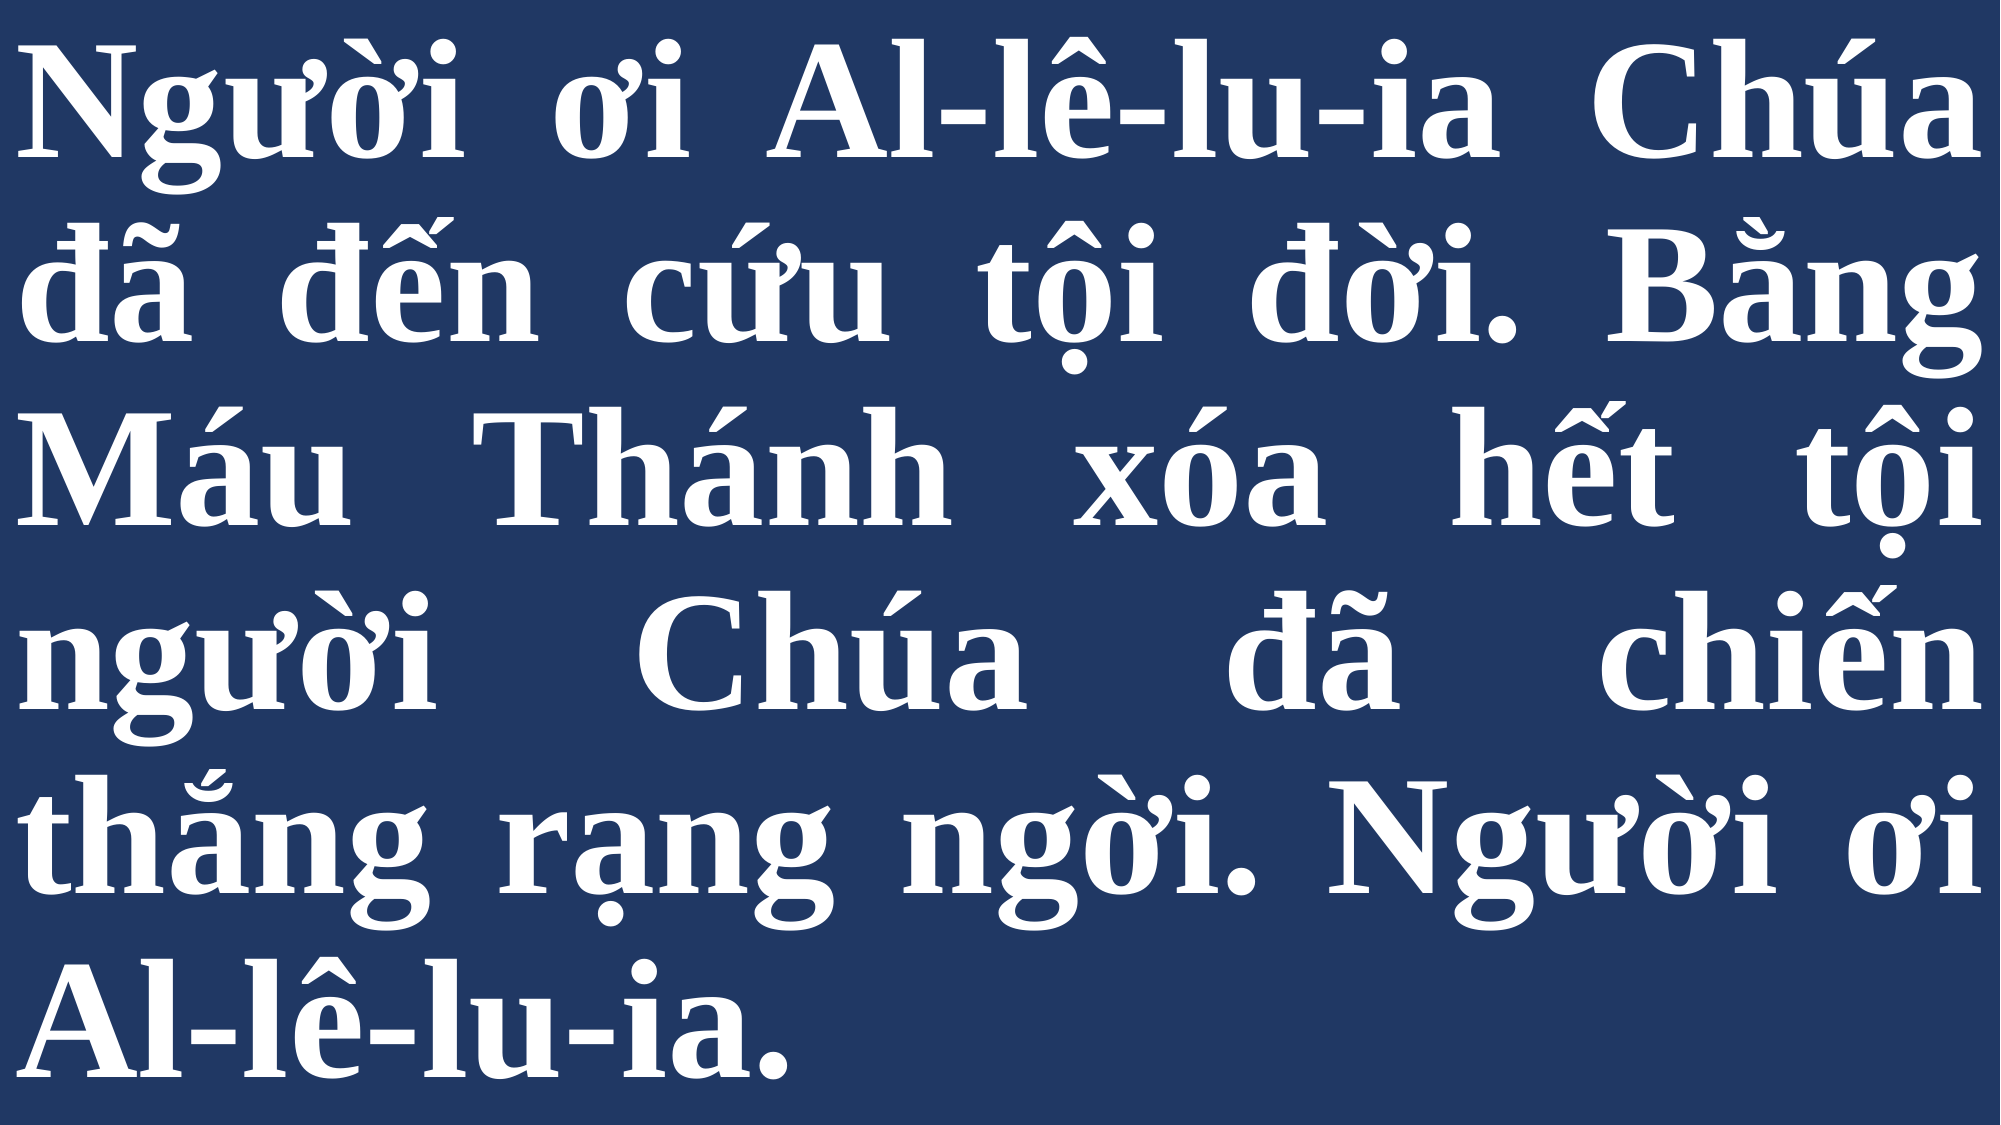

# Người ơi Al-lê-lu-ia Chúa đã đến cứu tội đời. Bằng Máu Thánh xóa hết tội người Chúa đã chiến thắng rạng ngời. Người ơi Al-lê-lu-ia.